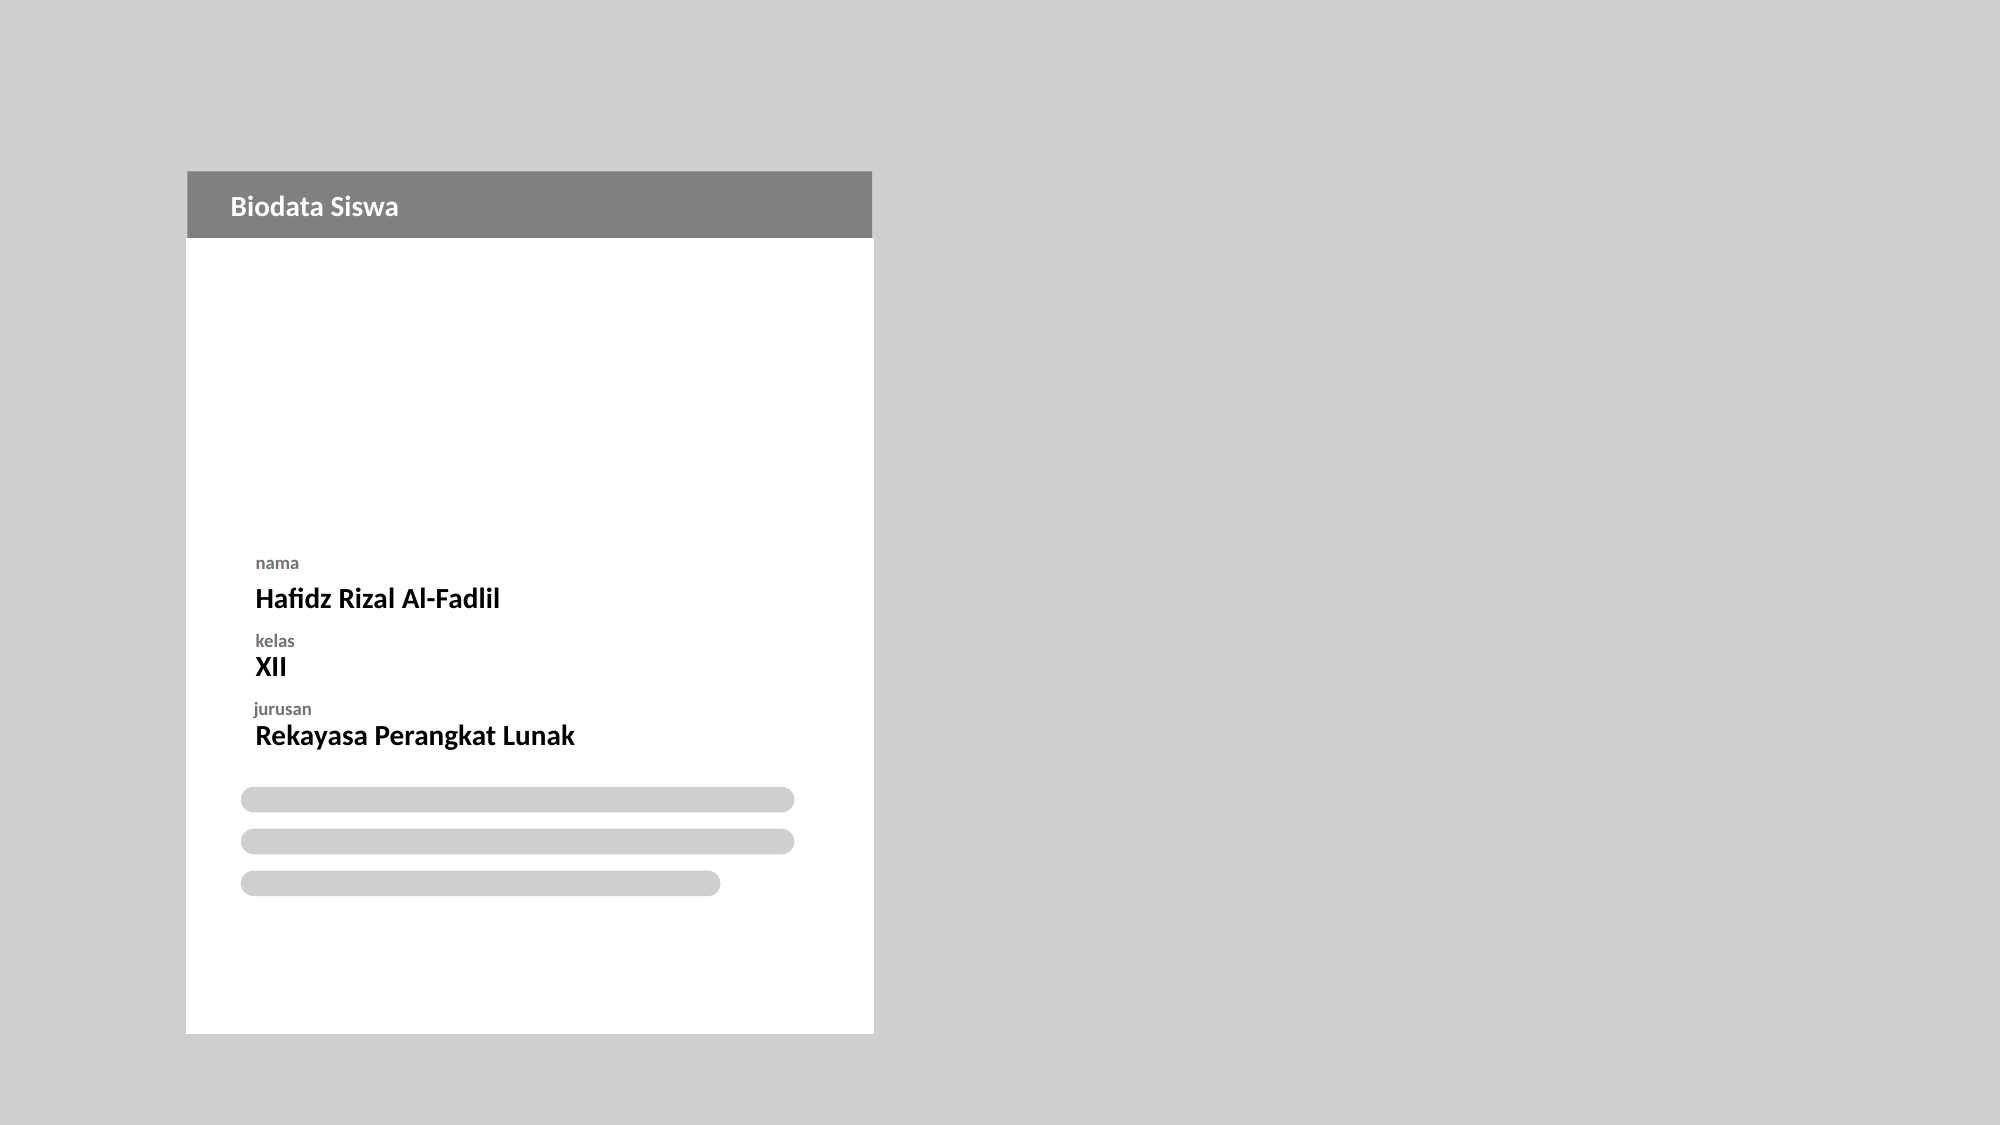

Presentasi Laporan PKL

Biodata Siswa
#
nama
Hafidz Rizal Al-Fadlil
kelas
XII
jurusan
Rekayasa Perangkat Lunak